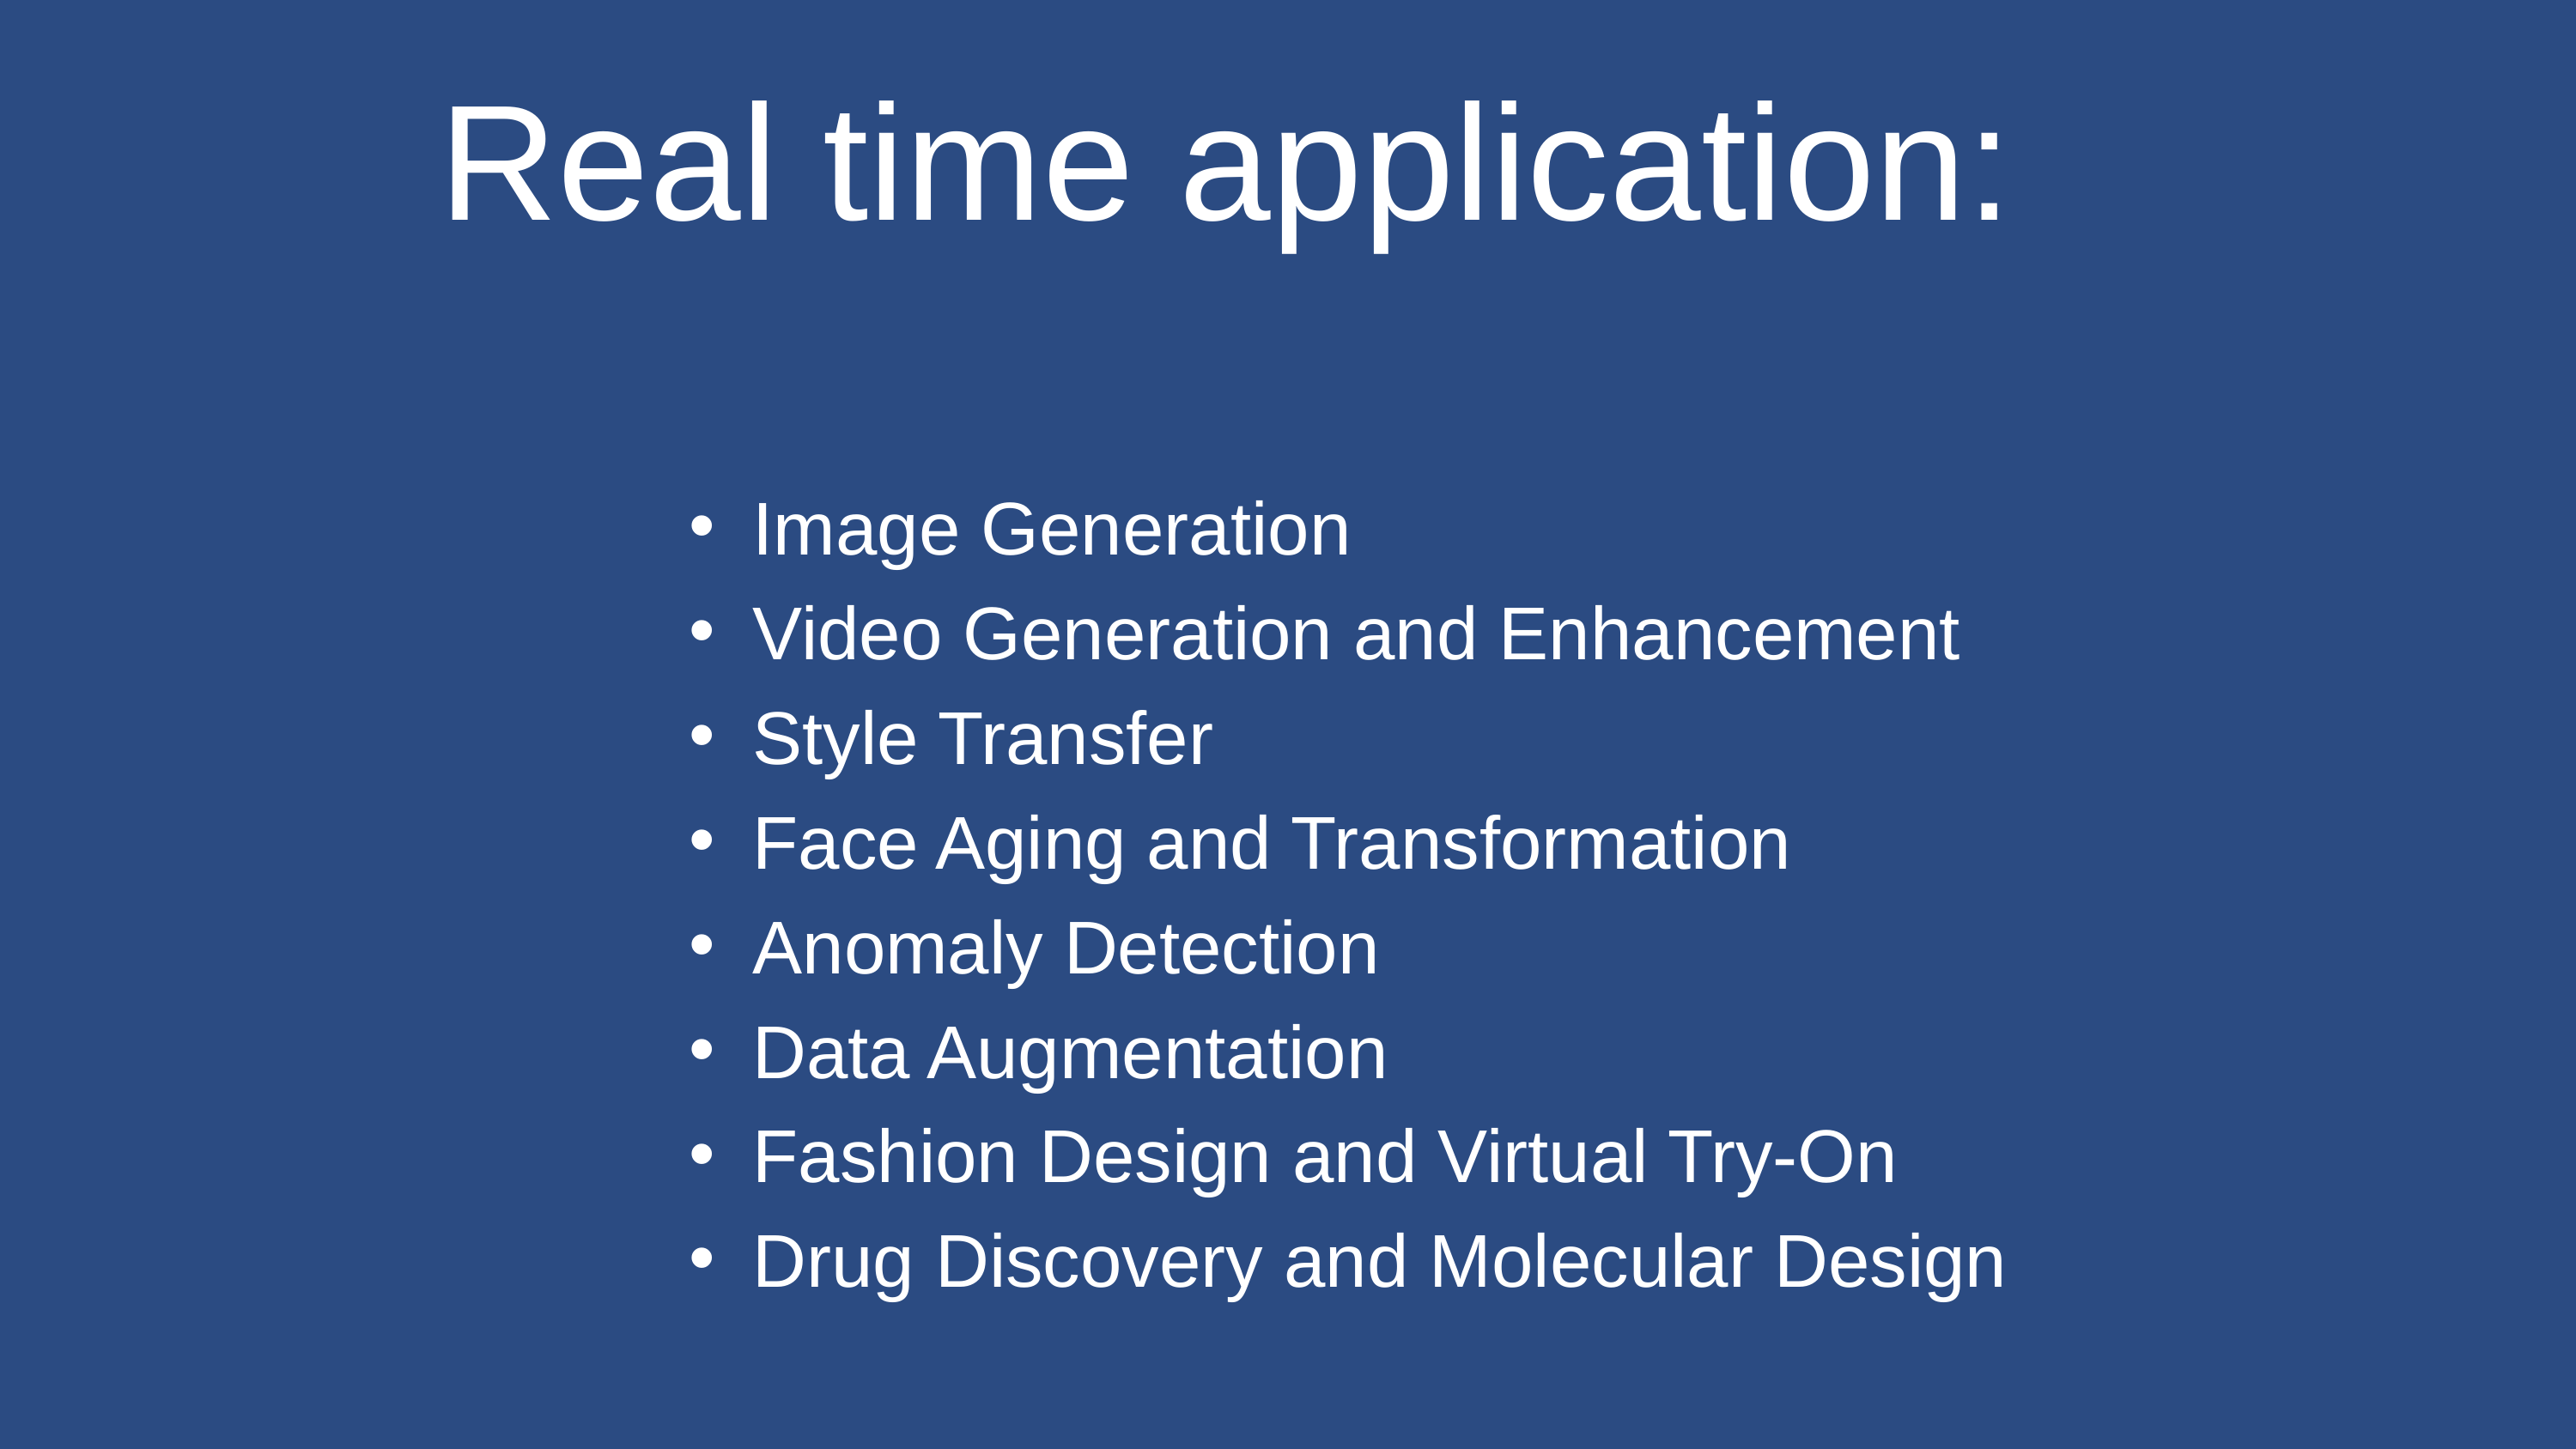

Real time application:
Image Generation
Video Generation and Enhancement
Style Transfer
Face Aging and Transformation
Anomaly Detection
Data Augmentation
Fashion Design and Virtual Try-On
Drug Discovery and Molecular Design